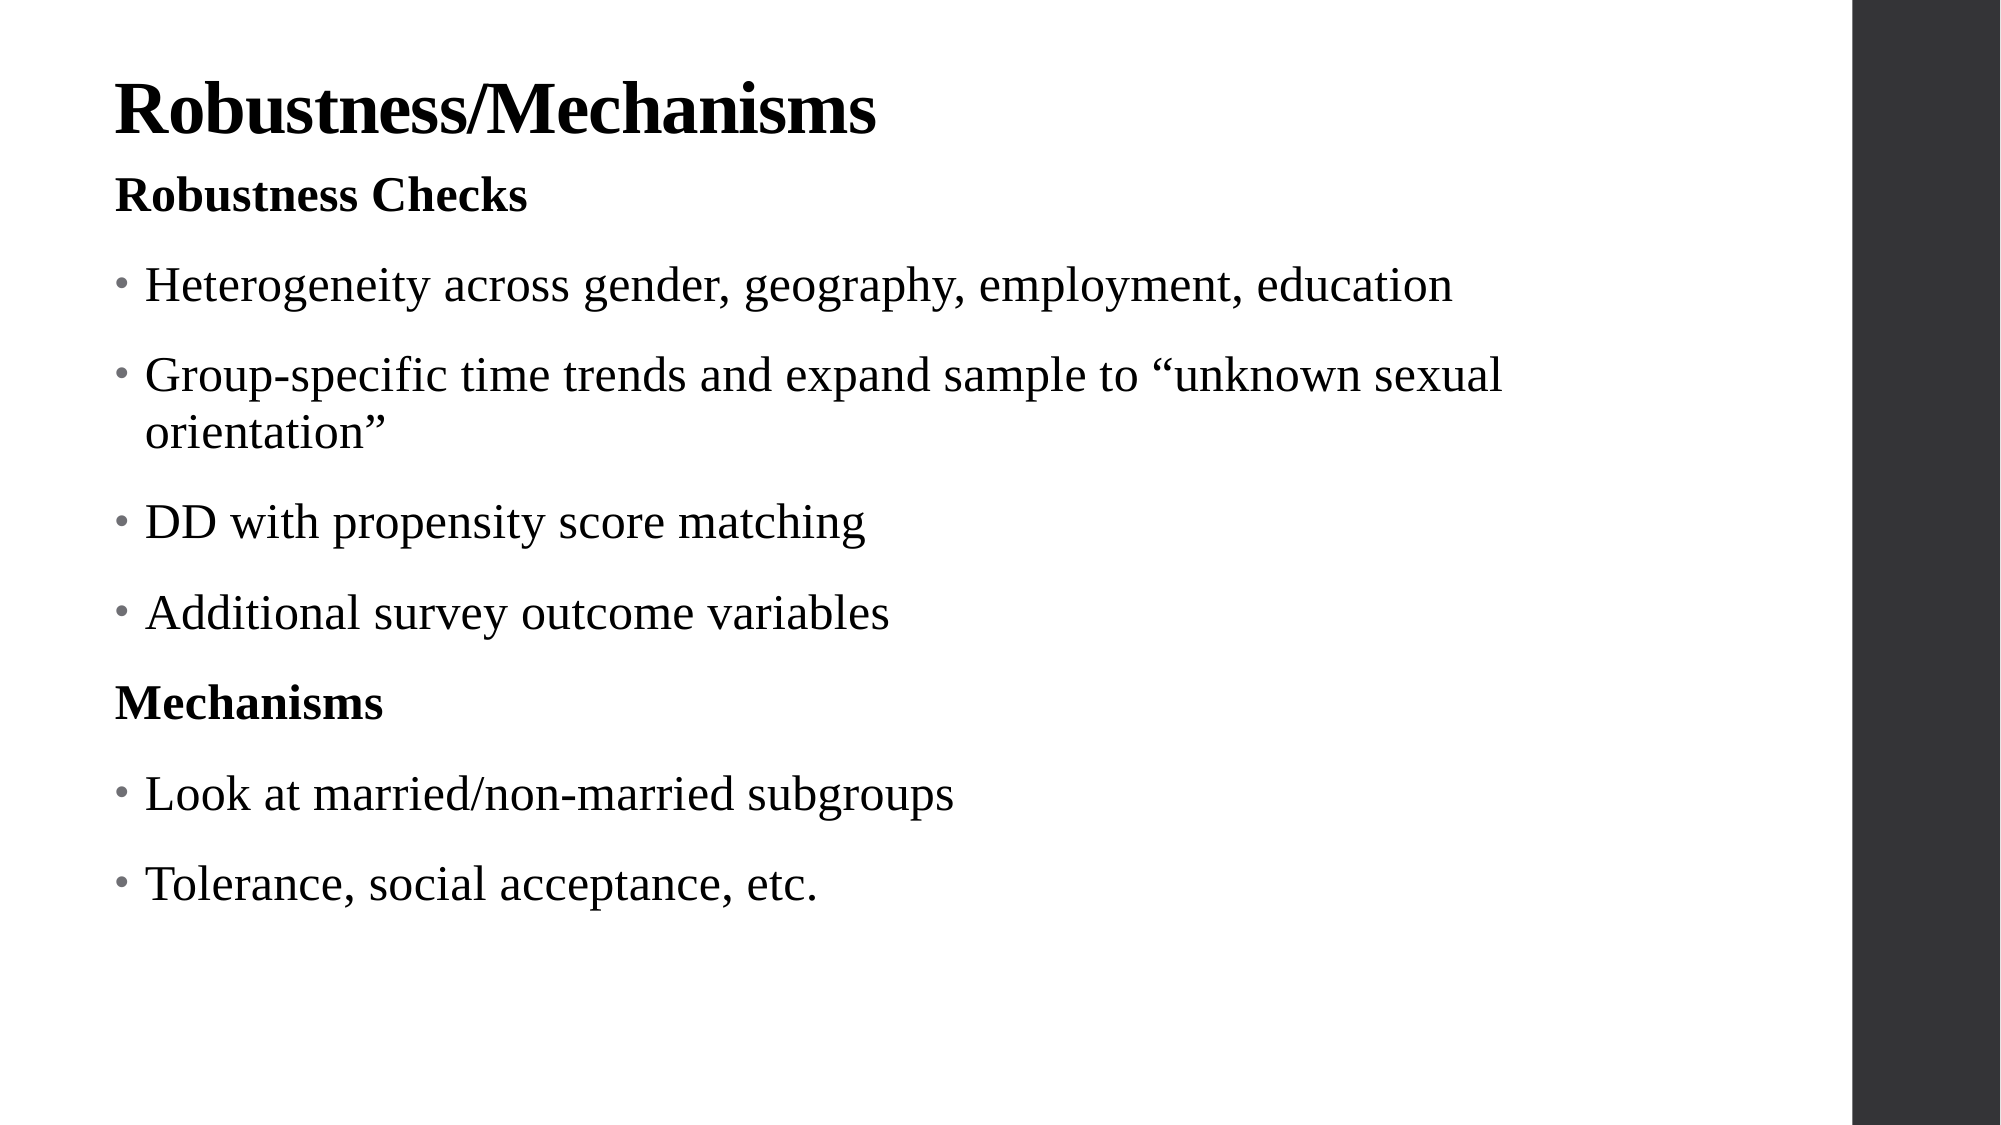

# Robustness/Mechanisms
Robustness Checks
Heterogeneity across gender, geography, employment, education
Group-specific time trends and expand sample to “unknown sexual orientation”
DD with propensity score matching
Additional survey outcome variables
Mechanisms
Look at married/non-married subgroups
Tolerance, social acceptance, etc.